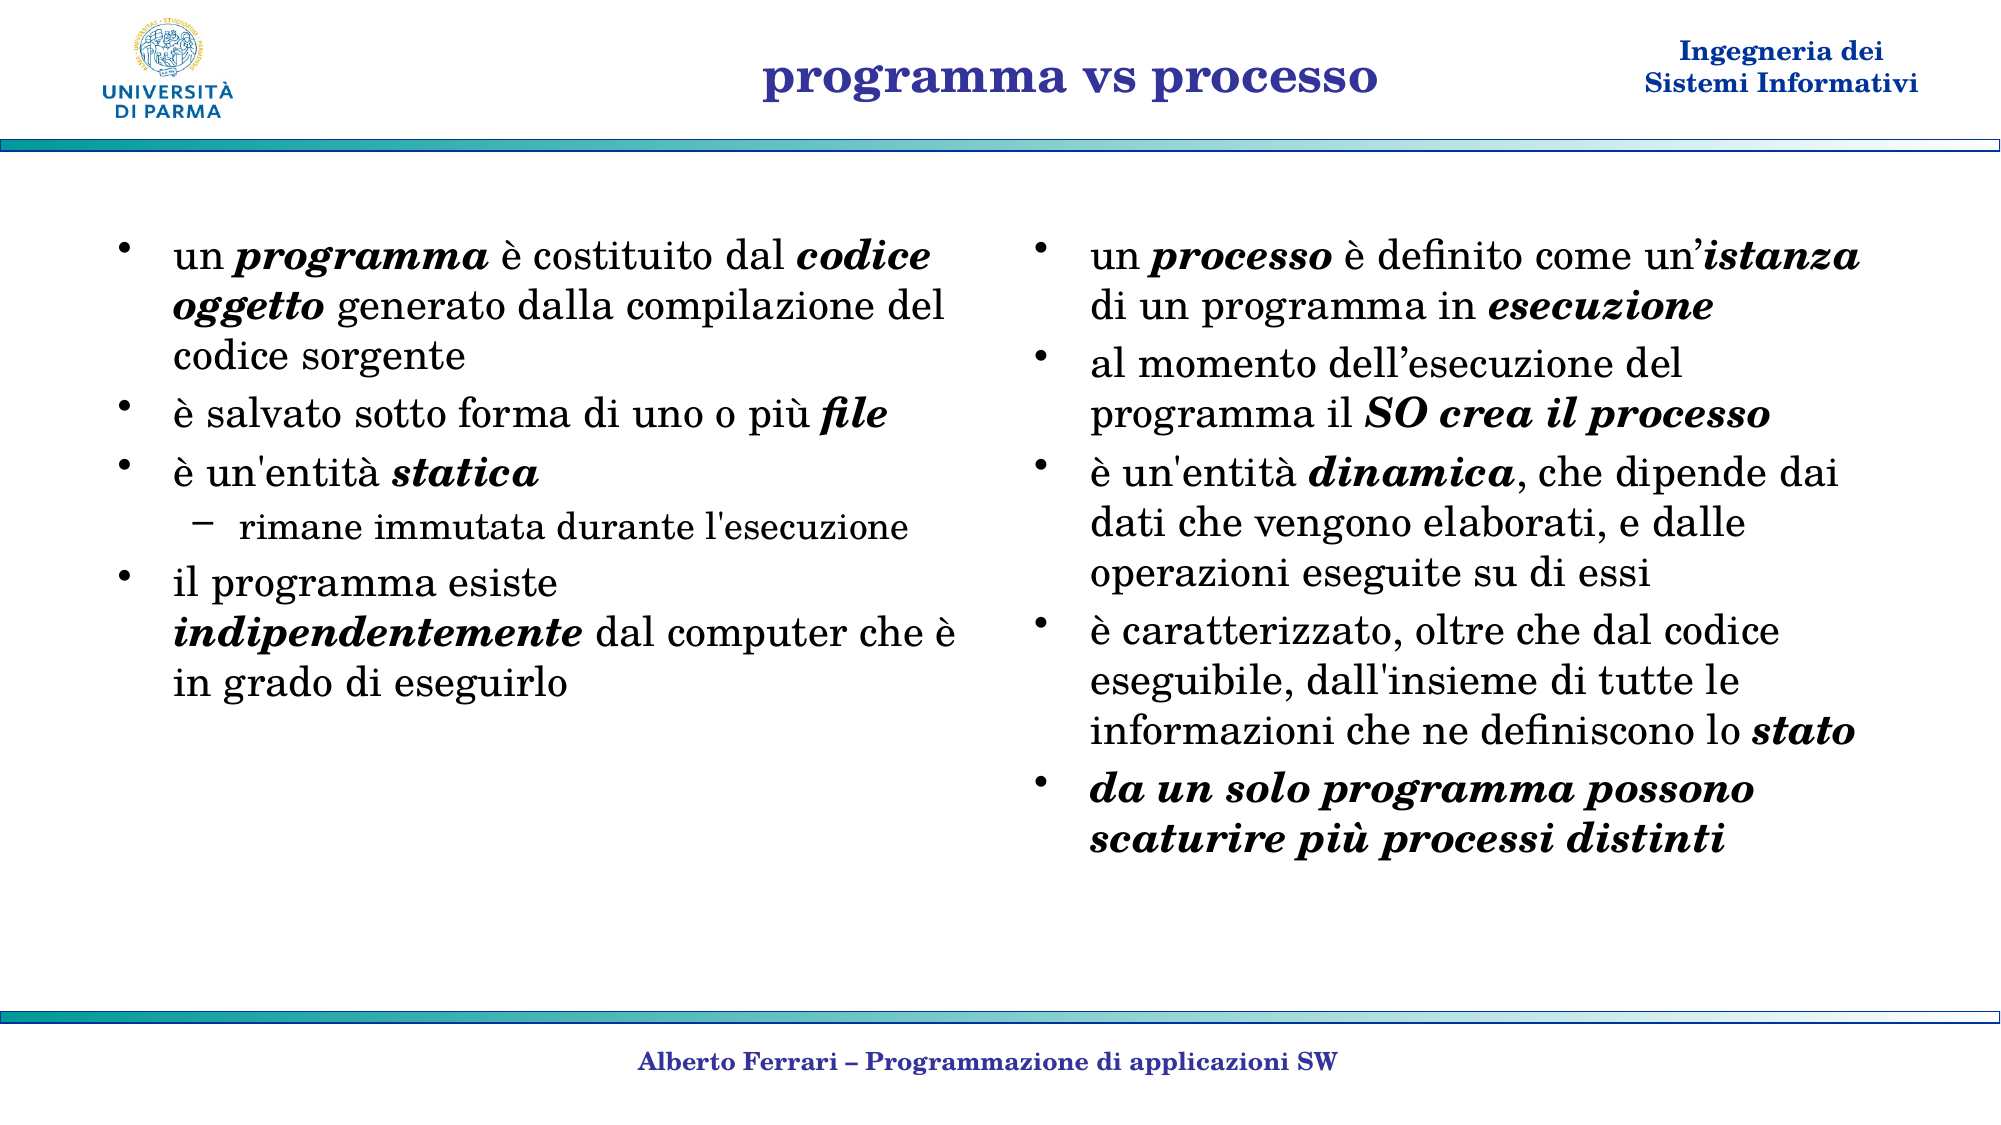

# programma vs processo
un programma è costituito dal codice oggetto generato dalla compilazione del codice sorgente
è salvato sotto forma di uno o più file
è un'entità statica
rimane immutata durante l'esecuzione
il programma esiste indipendentemente dal computer che è in grado di eseguirlo

un processo è definito come un’istanza di un programma in esecuzione
al momento dell’esecuzione del programma il SO crea il processo
è un'entità dinamica, che dipende dai dati che vengono elaborati, e dalle operazioni eseguite su di essi
è caratterizzato, oltre che dal codice eseguibile, dall'insieme di tutte le informazioni che ne definiscono lo stato
da un solo programma possono scaturire più processi distinti

Alberto Ferrari – Programmazione di applicazioni SW